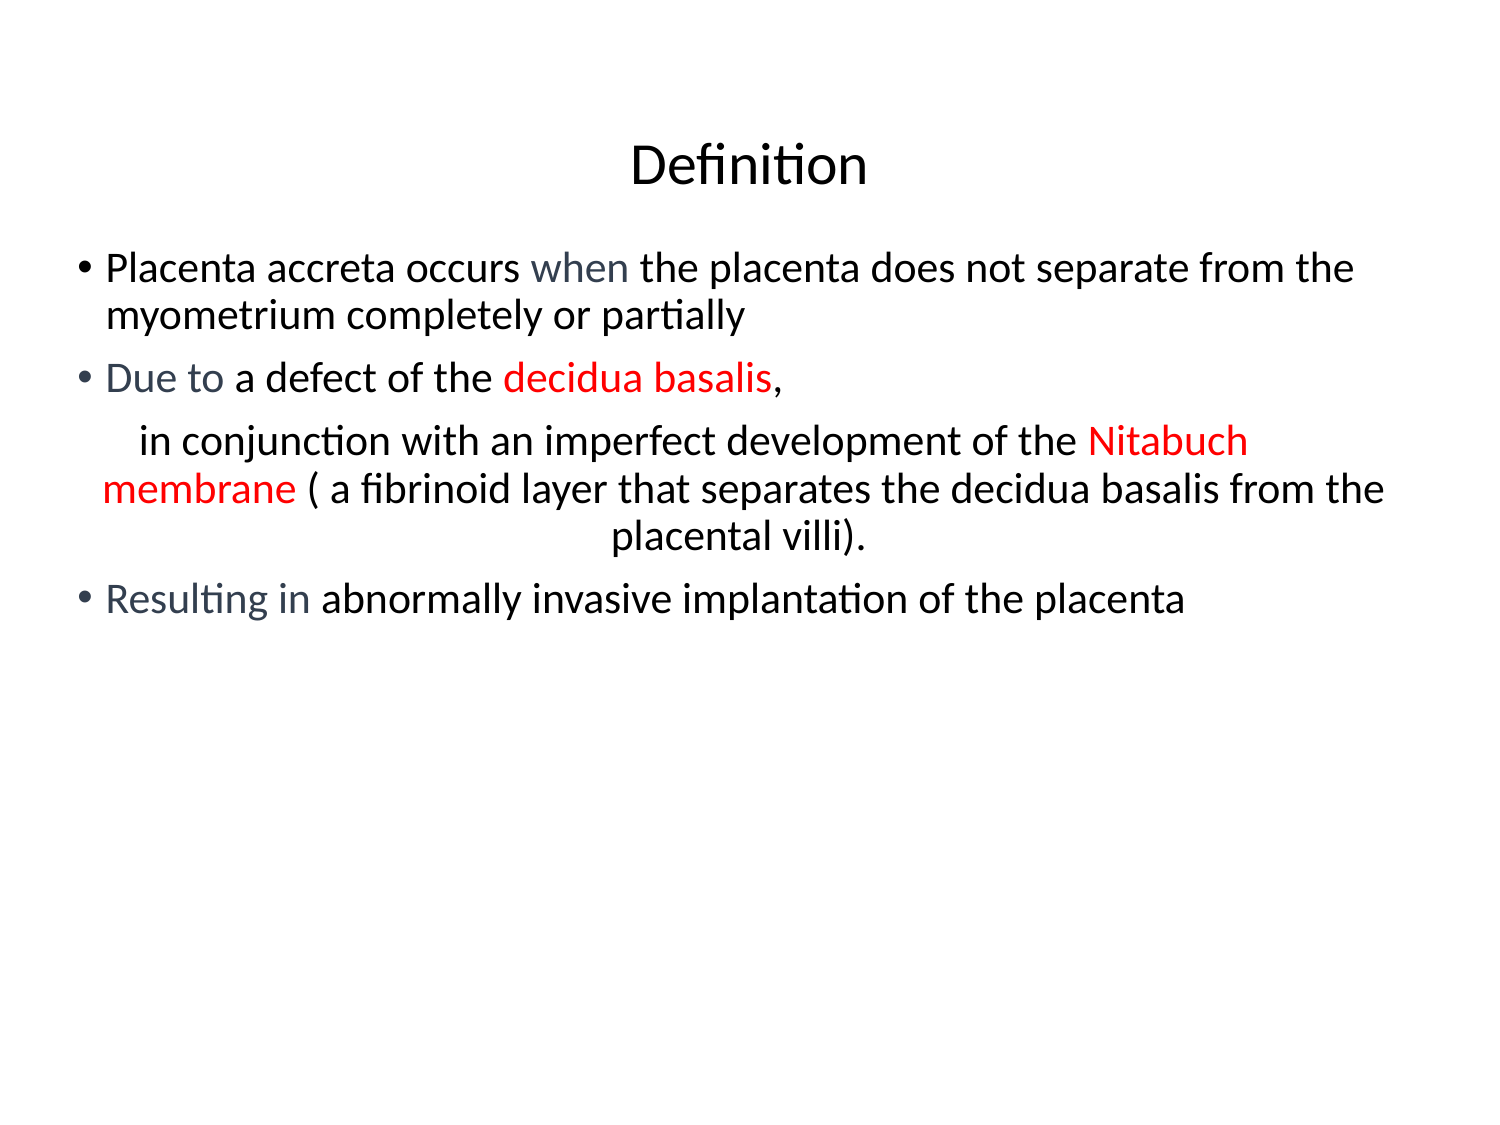

# Definition
Placenta accreta occurs when the placenta does not separate from the myometrium completely or partially
Due to a defect of the decidua basalis,
    in conjunction with an imperfect development of the Nitabuch               membrane ( a fibrinoid layer that separates the decidua basalis from the placental villi).
Resulting in abnormally invasive implantation of the placenta